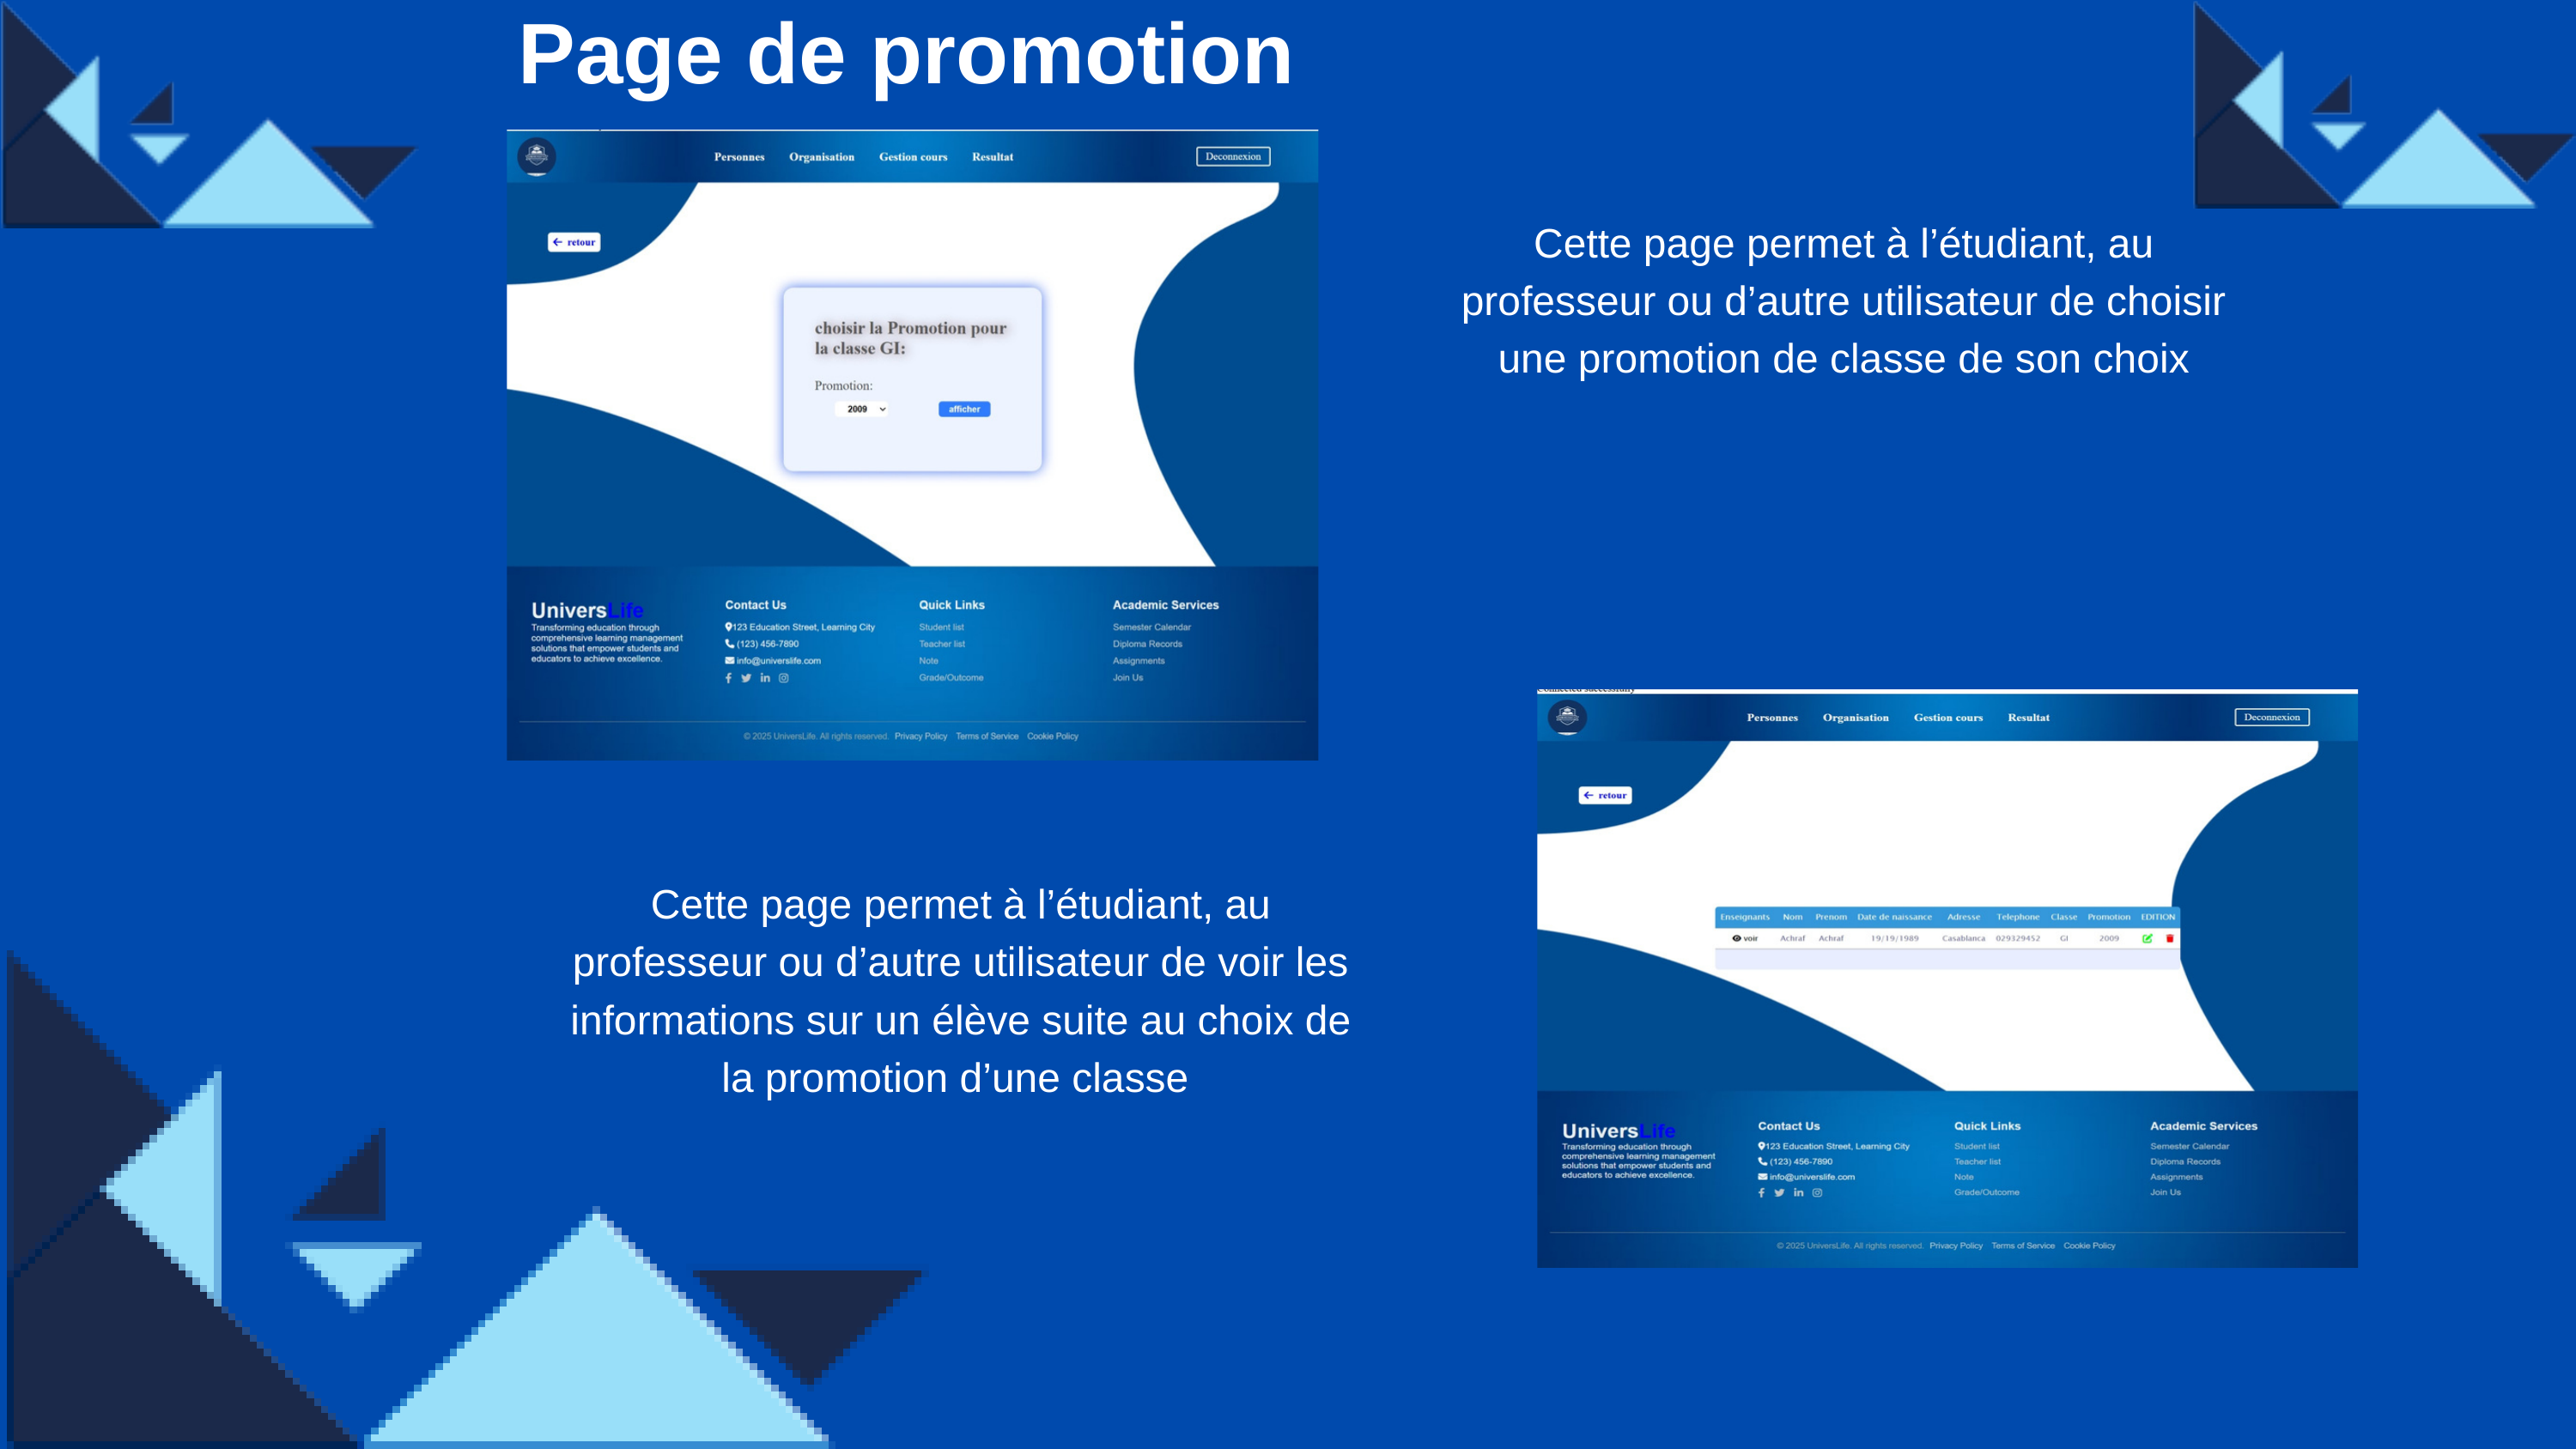

Page de promotion

Cette page permet à l’étudiant, au professeur ou d’autre utilisateur de choisir une promotion de classe de son choix

Cette page permet à l’étudiant, au professeur ou d’autre utilisateur de voir les informations sur un élève suite au choix de la promotion d’une classe